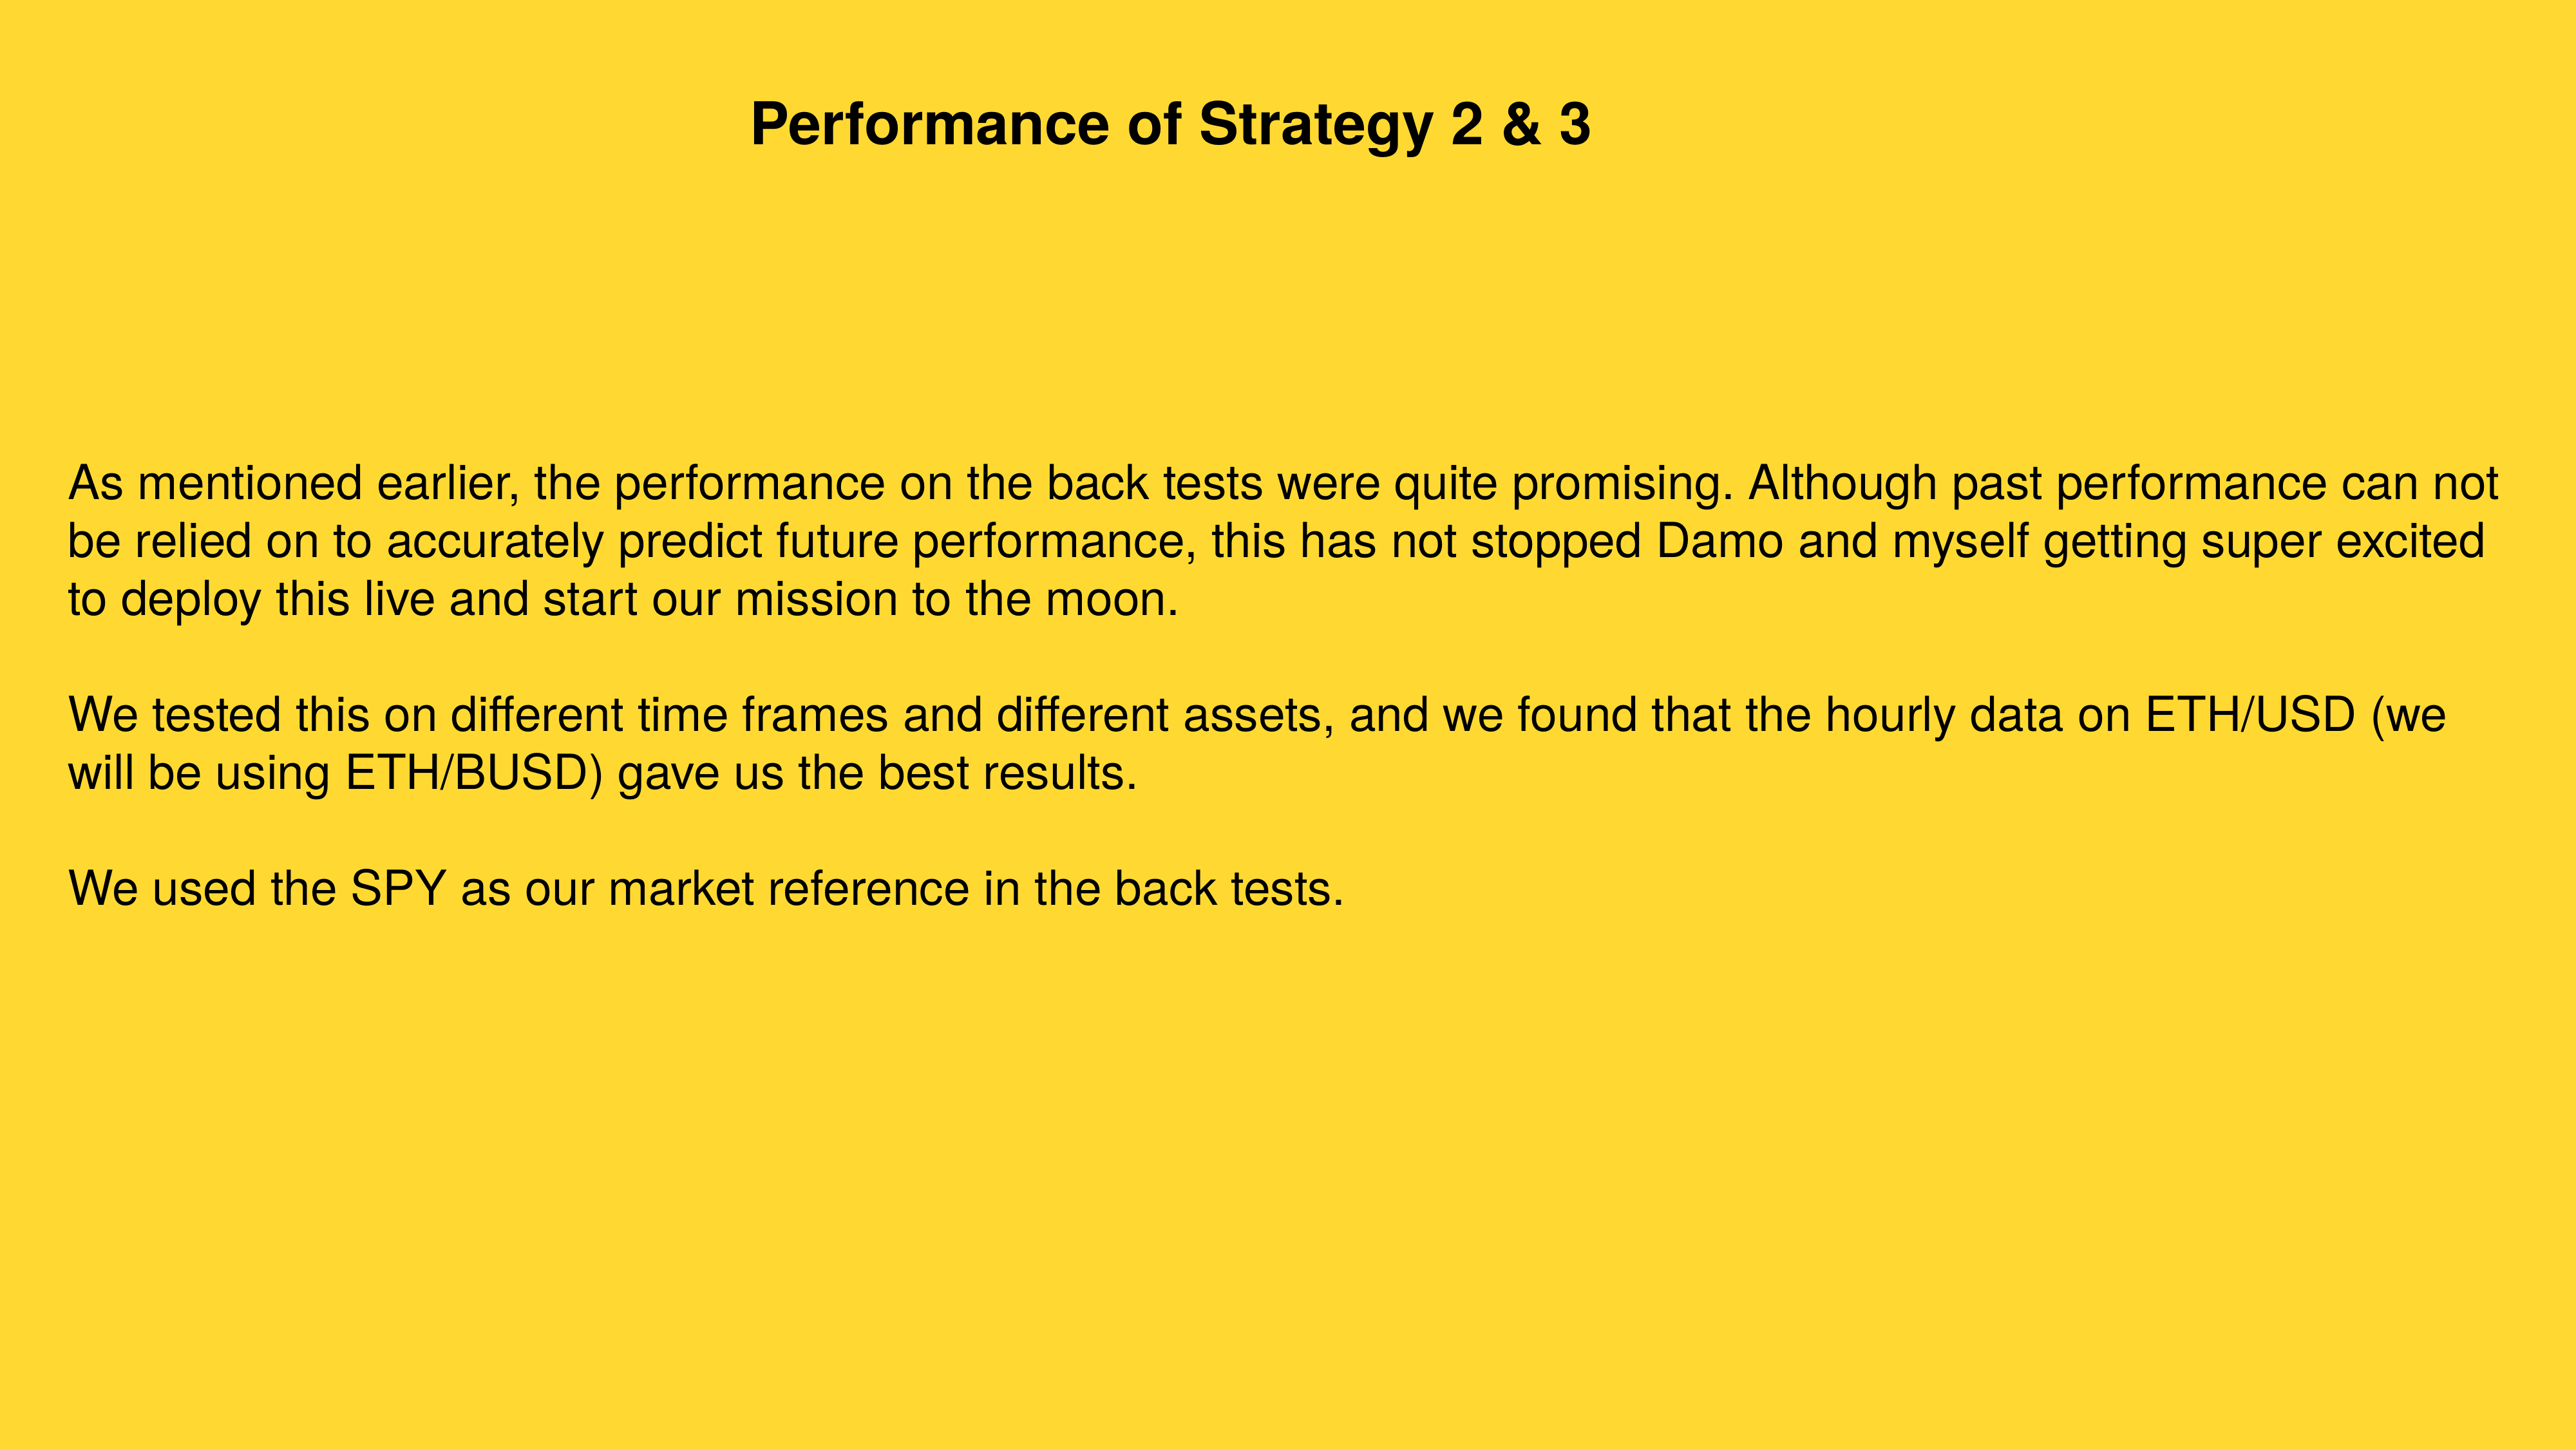

Performance of Strategy 2 & 3
As mentioned earlier, the performance on the back tests were quite promising. Although past performance can not be relied on to accurately predict future performance, this has not stopped Damo and myself getting super excited to deploy this live and start our mission to the moon.

We tested this on different time frames and different assets, and we found that the hourly data on ETH/USD (we will be using ETH/BUSD) gave us the best results.

We used the SPY as our market reference in the back tests.